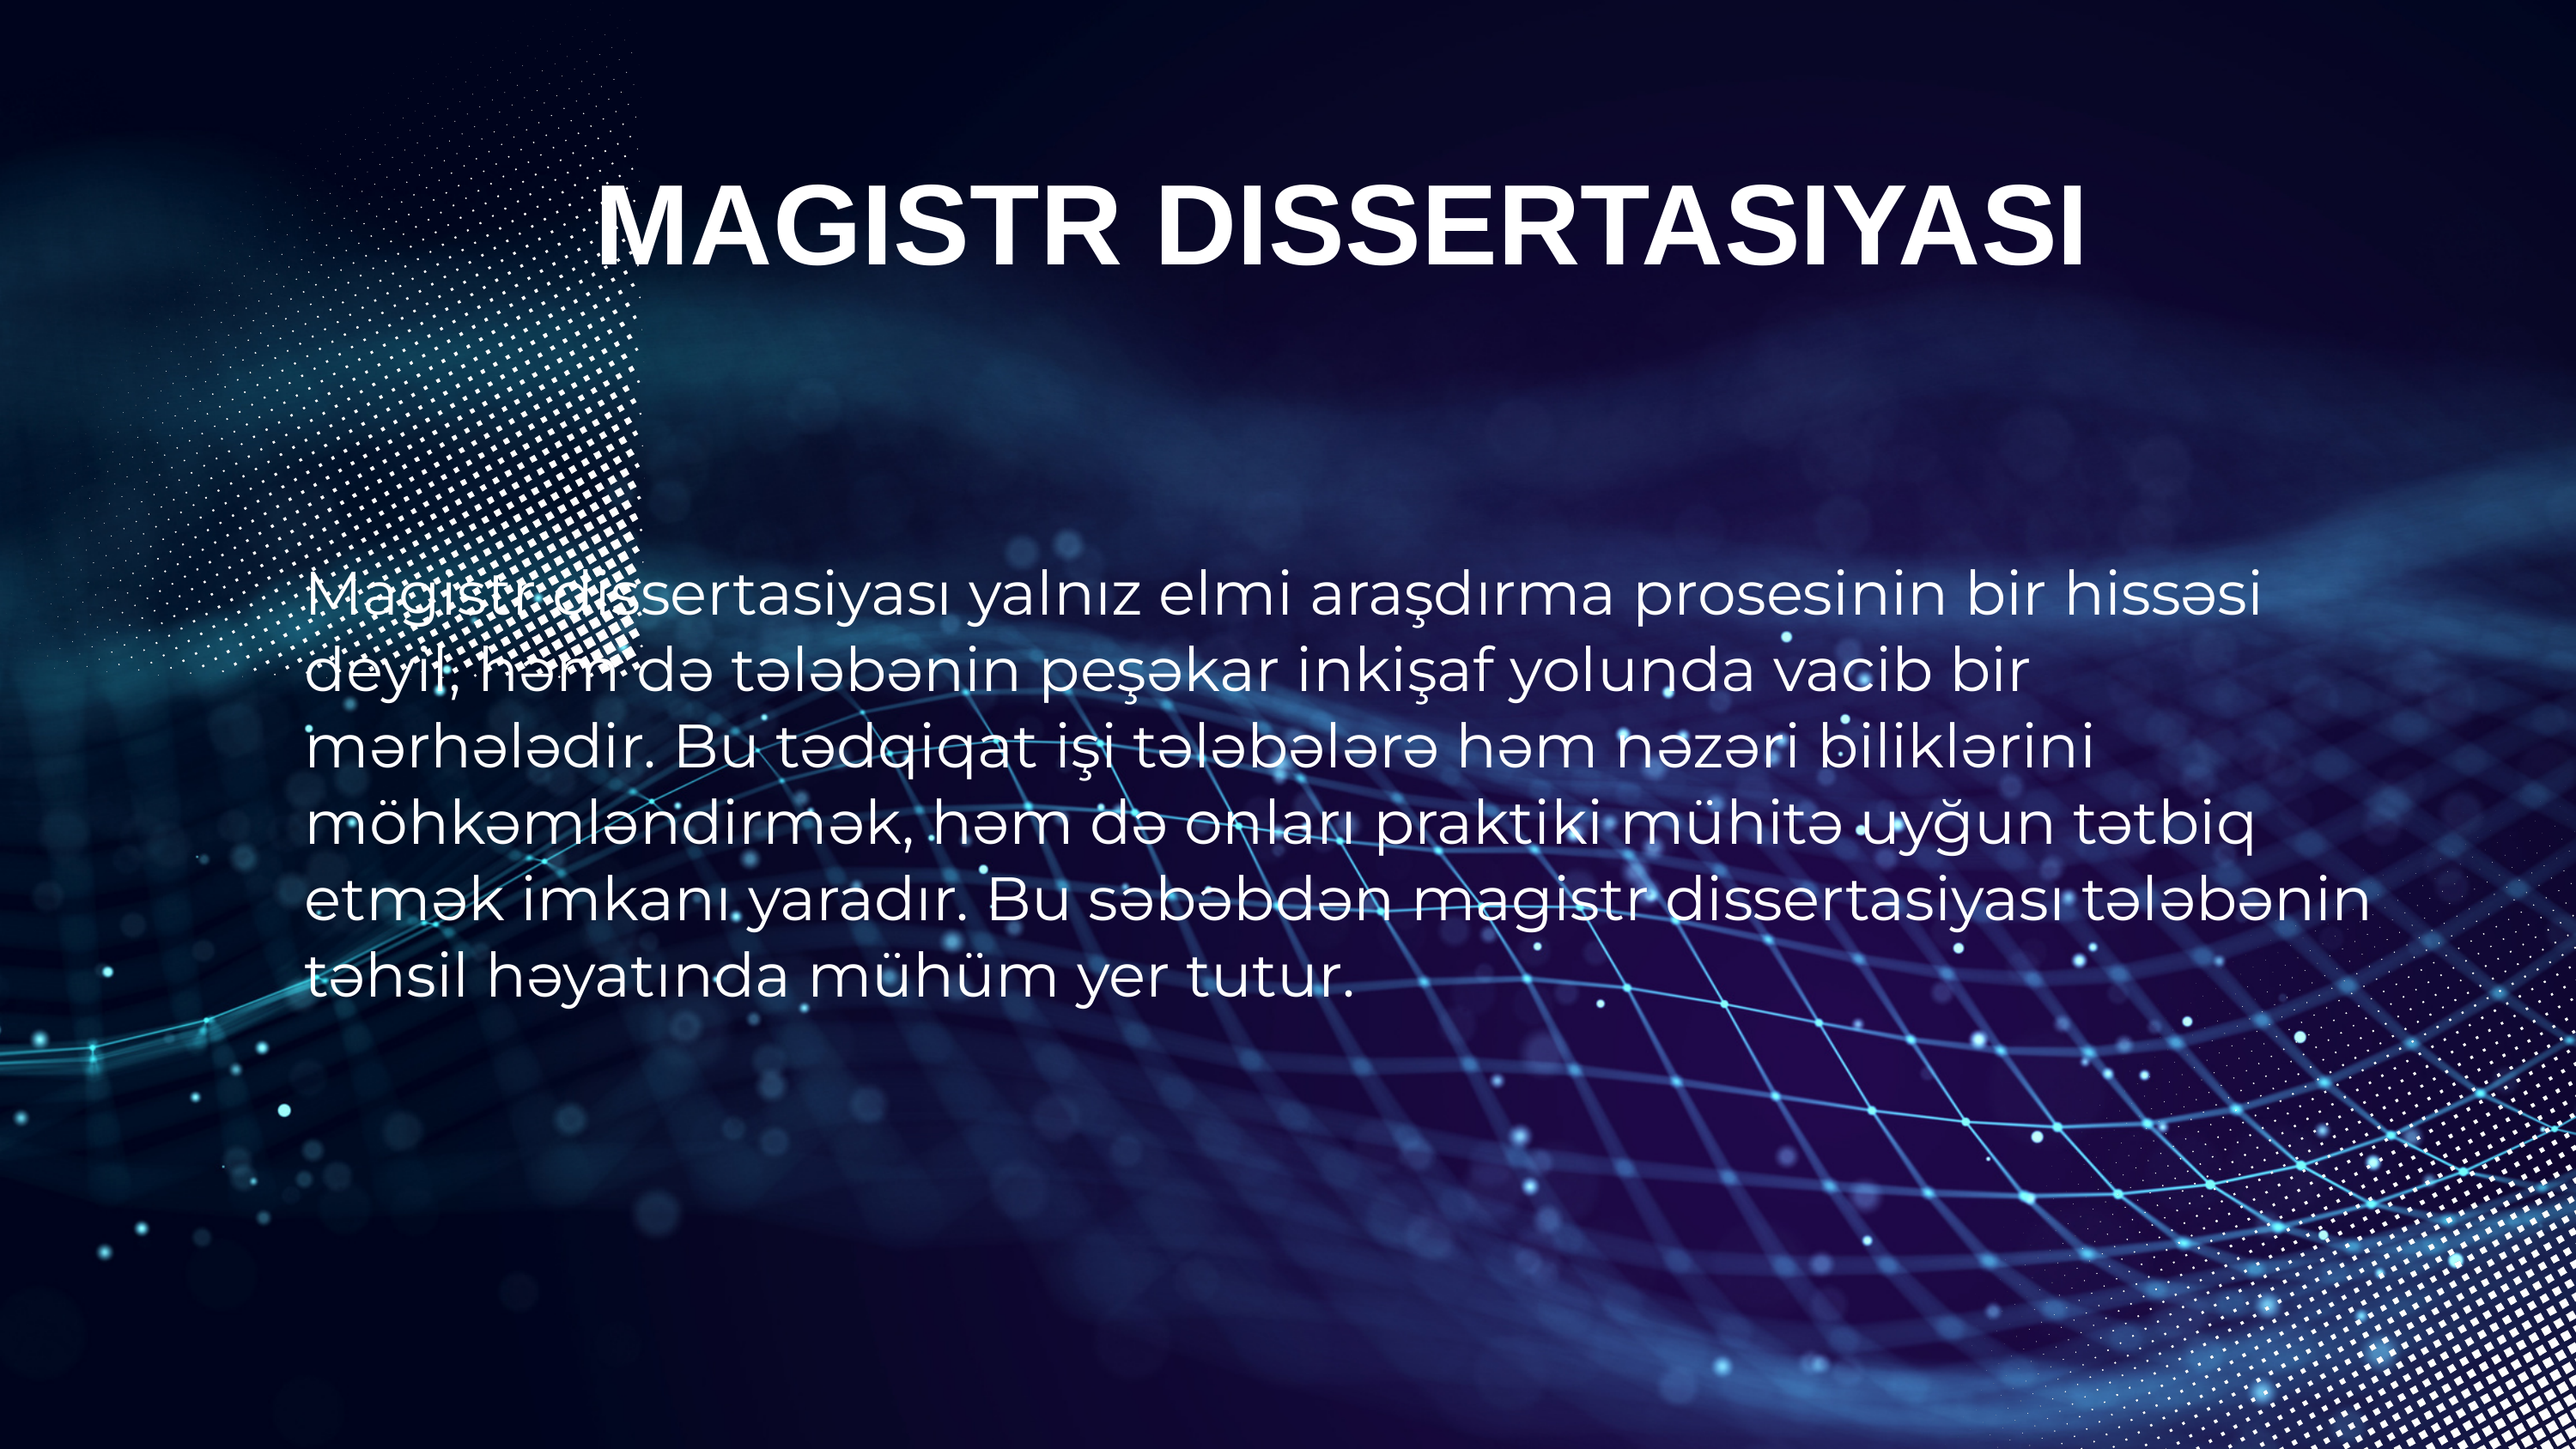

MAGISTR DISSERTASIYASI
Magistr dissertasiyası yalnız elmi araşdırma prosesinin bir hissəsi deyil, həm də tələbənin peşəkar inkişaf yolunda vacib bir mərhələdir. Bu tədqiqat işi tələbələrə həm nəzəri biliklərini möhkəmləndirmək, həm də onları praktiki mühitə uyğun tətbiq etmək imkanı yaradır. Bu səbəbdən magistr dissertasiyası tələbənin təhsil həyatında mühüm yer tutur.